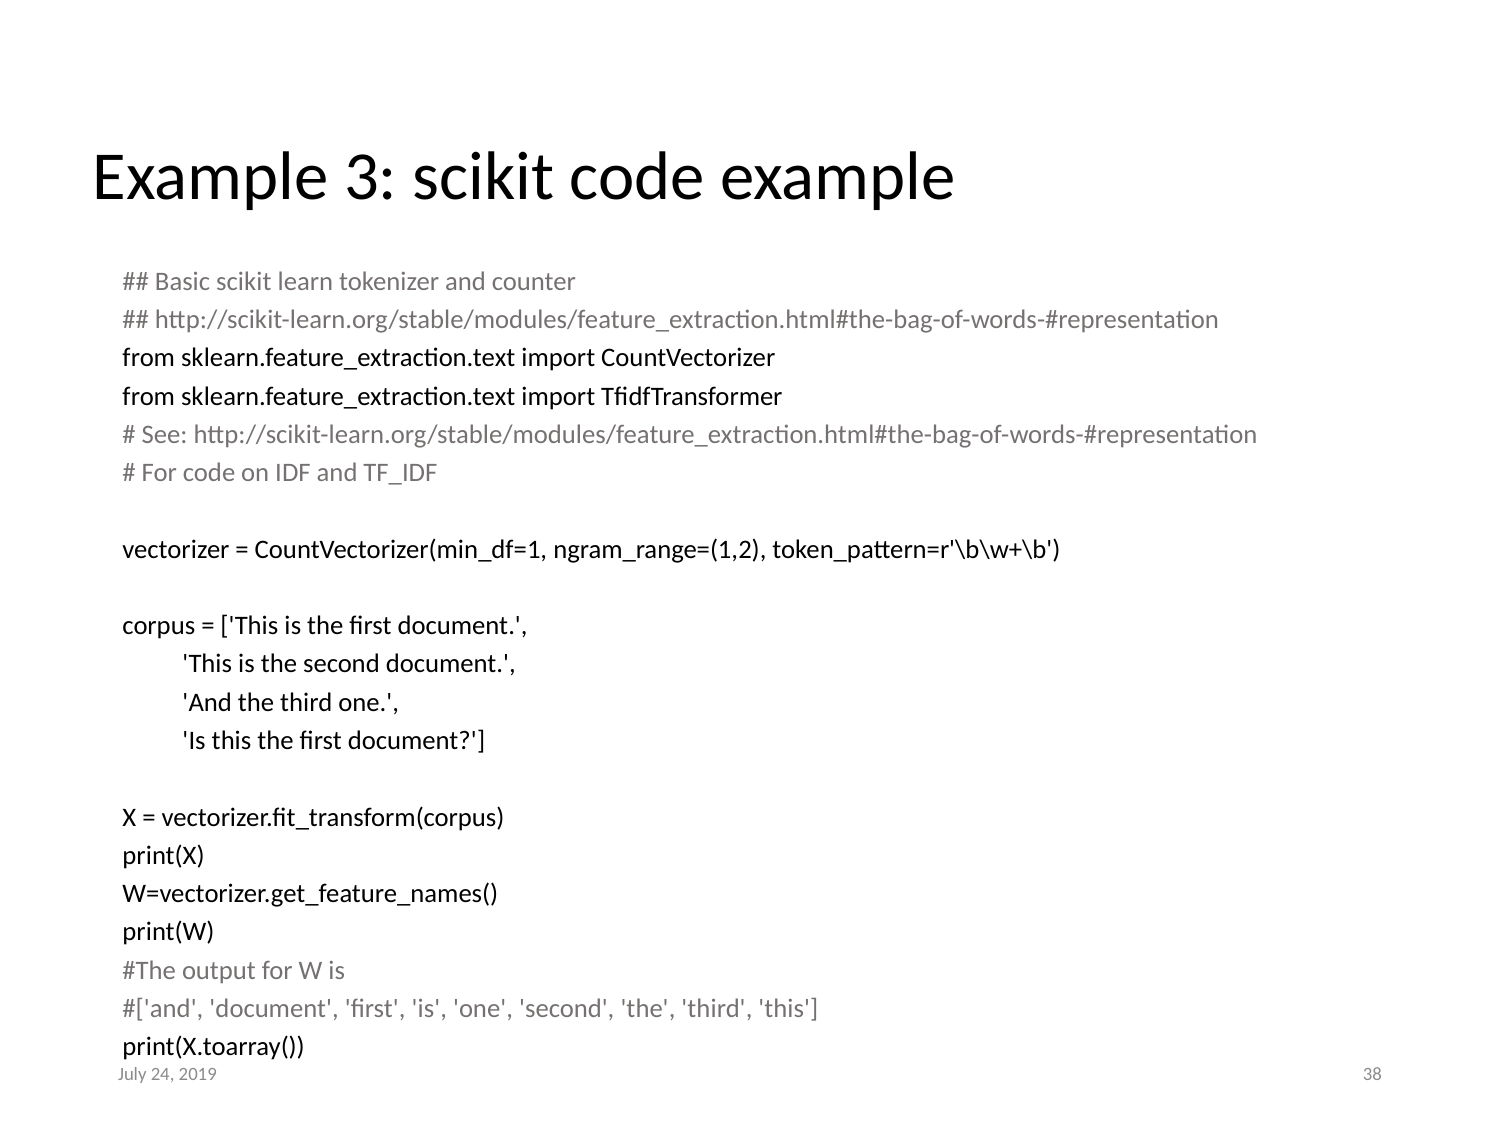

# Example 3: scikit code example
## Basic scikit learn tokenizer and counter
## http://scikit-learn.org/stable/modules/feature_extraction.html#the-bag-of-words-#representation
from sklearn.feature_extraction.text import CountVectorizer
from sklearn.feature_extraction.text import TfidfTransformer
# See: http://scikit-learn.org/stable/modules/feature_extraction.html#the-bag-of-words-#representation
# For code on IDF and TF_IDF

vectorizer = CountVectorizer(min_df=1, ngram_range=(1,2), token_pattern=r'\b\w+\b')

corpus = ['This is the first document.',
          'This is the second document.',
          'And the third one.',
          'Is this the first document?']

X = vectorizer.fit_transform(corpus)
print(X)
W=vectorizer.get_feature_names()
print(W)
#The output for W is
#['and', 'document', 'first', 'is', 'one', 'second', 'the', 'third', 'this']
print(X.toarray())

July 24, 2019
38